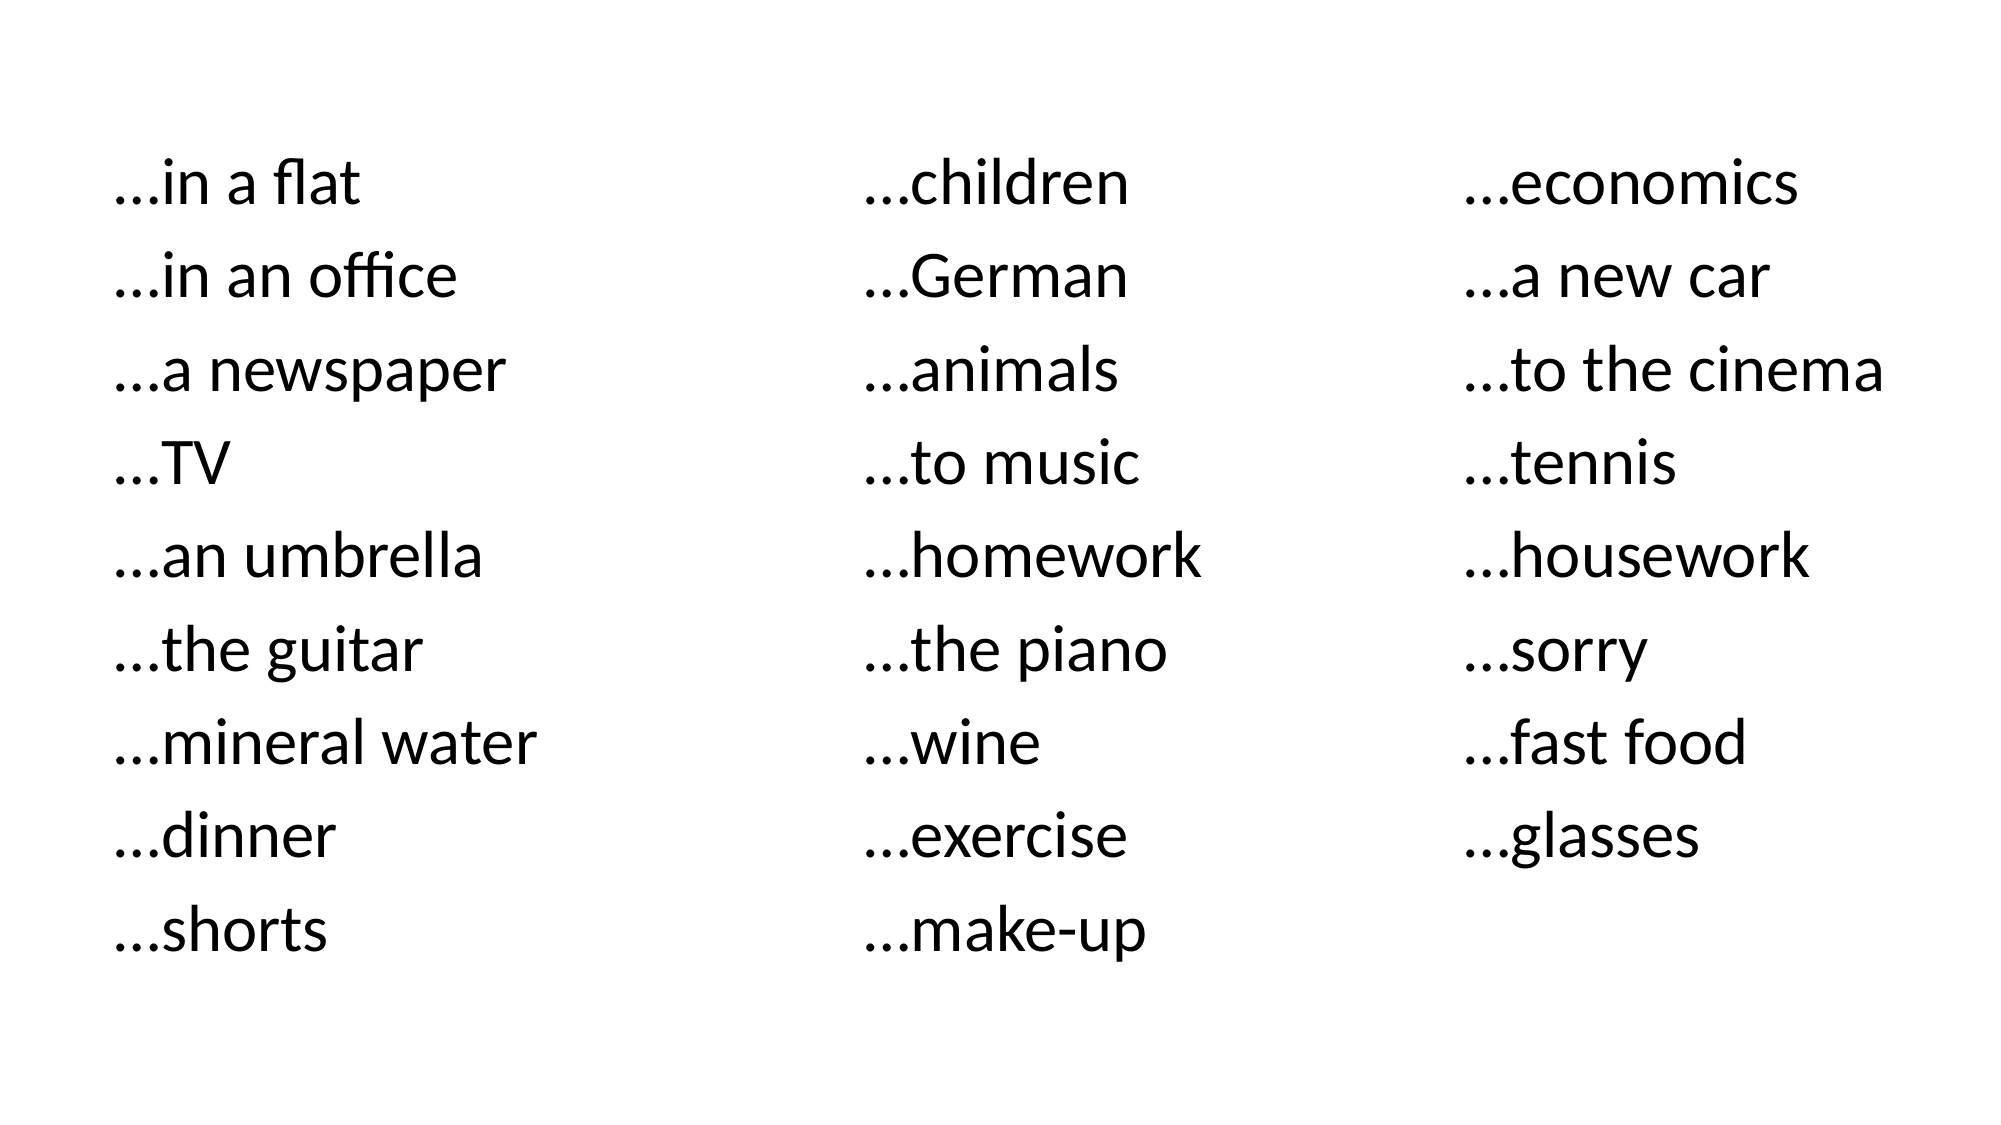

…in a flat				…children			…economics
…in an office			…German			…a new car
…a newspaper			…animals			…to the cinema
…TV					…to music			…tennis
…an umbrella			…homework		…housework
…the guitar			…the piano		…sorry
…mineral water			…wine			…fast food
…dinner				…exercise			…glasses
…shorts				…make-up